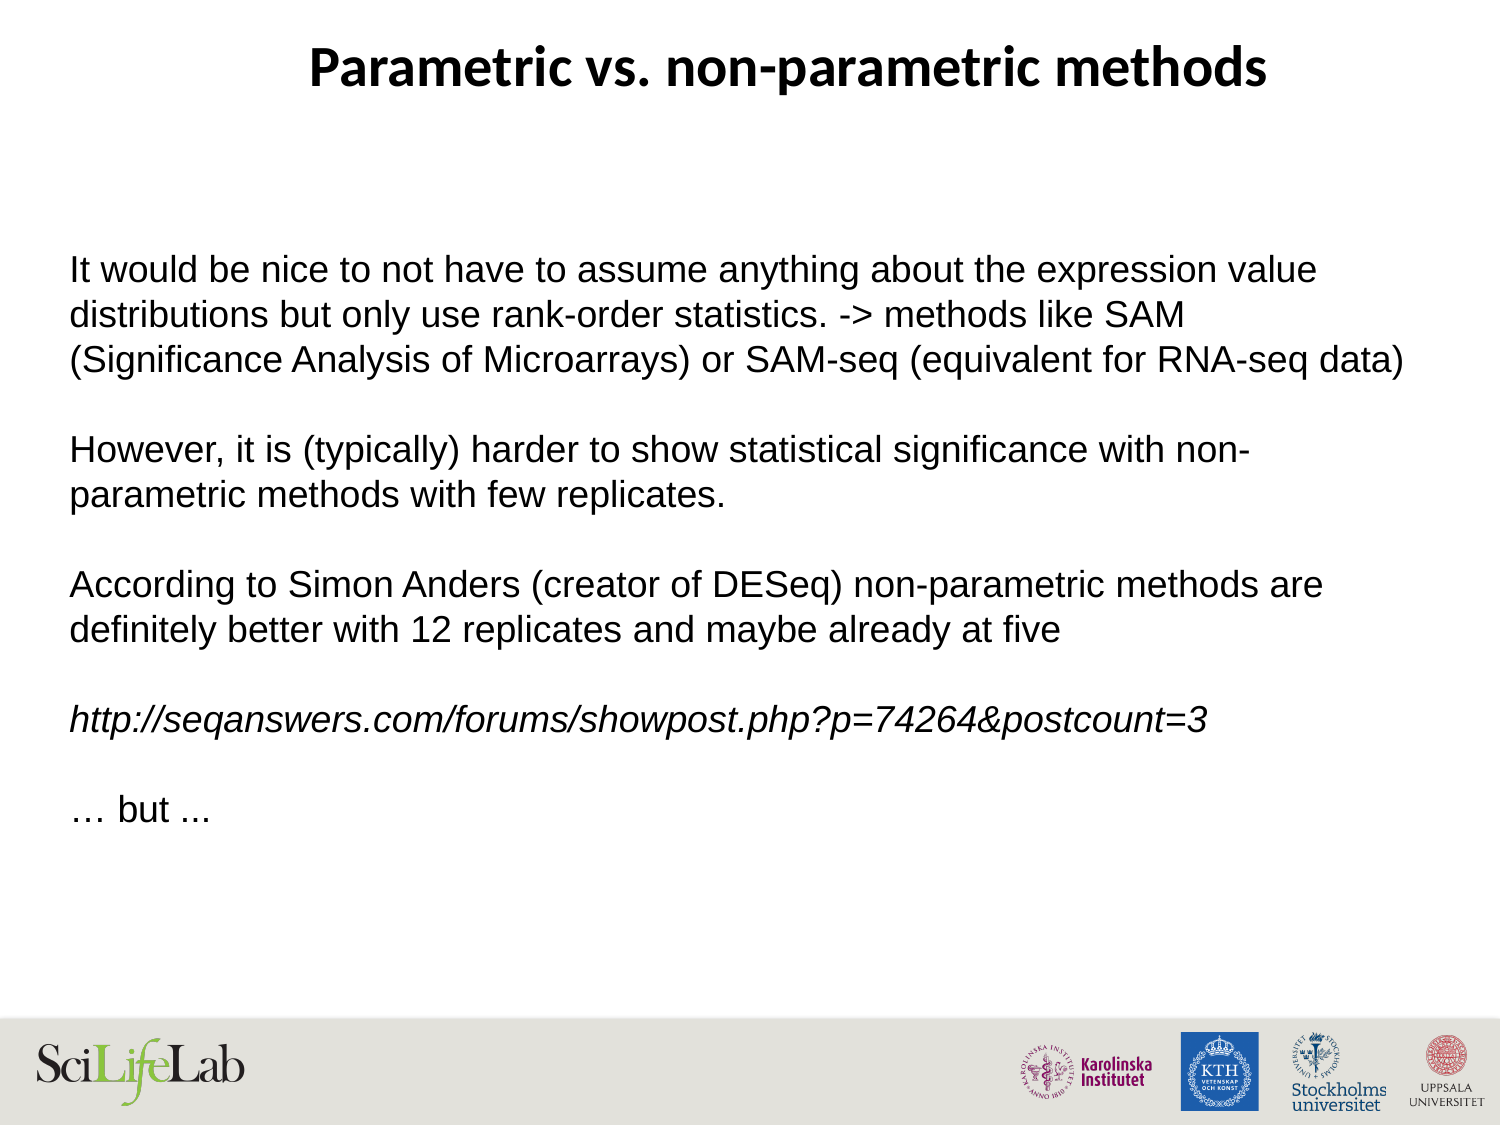

# Parametric vs. non-parametric methods

It would be nice to not have to assume anything about the expression value distributions but only use rank-order statistics. -> methods like SAM (Significance Analysis of Microarrays) or SAM-seq (equivalent for RNA-seq data)

However, it is (typically) harder to show statistical significance with non-parametric methods with few replicates.

According to Simon Anders (creator of DESeq) non-parametric methods are definitely better with 12 replicates and maybe already at five

http://seqanswers.com/forums/showpost.php?p=74264&postcount=3

… but ...